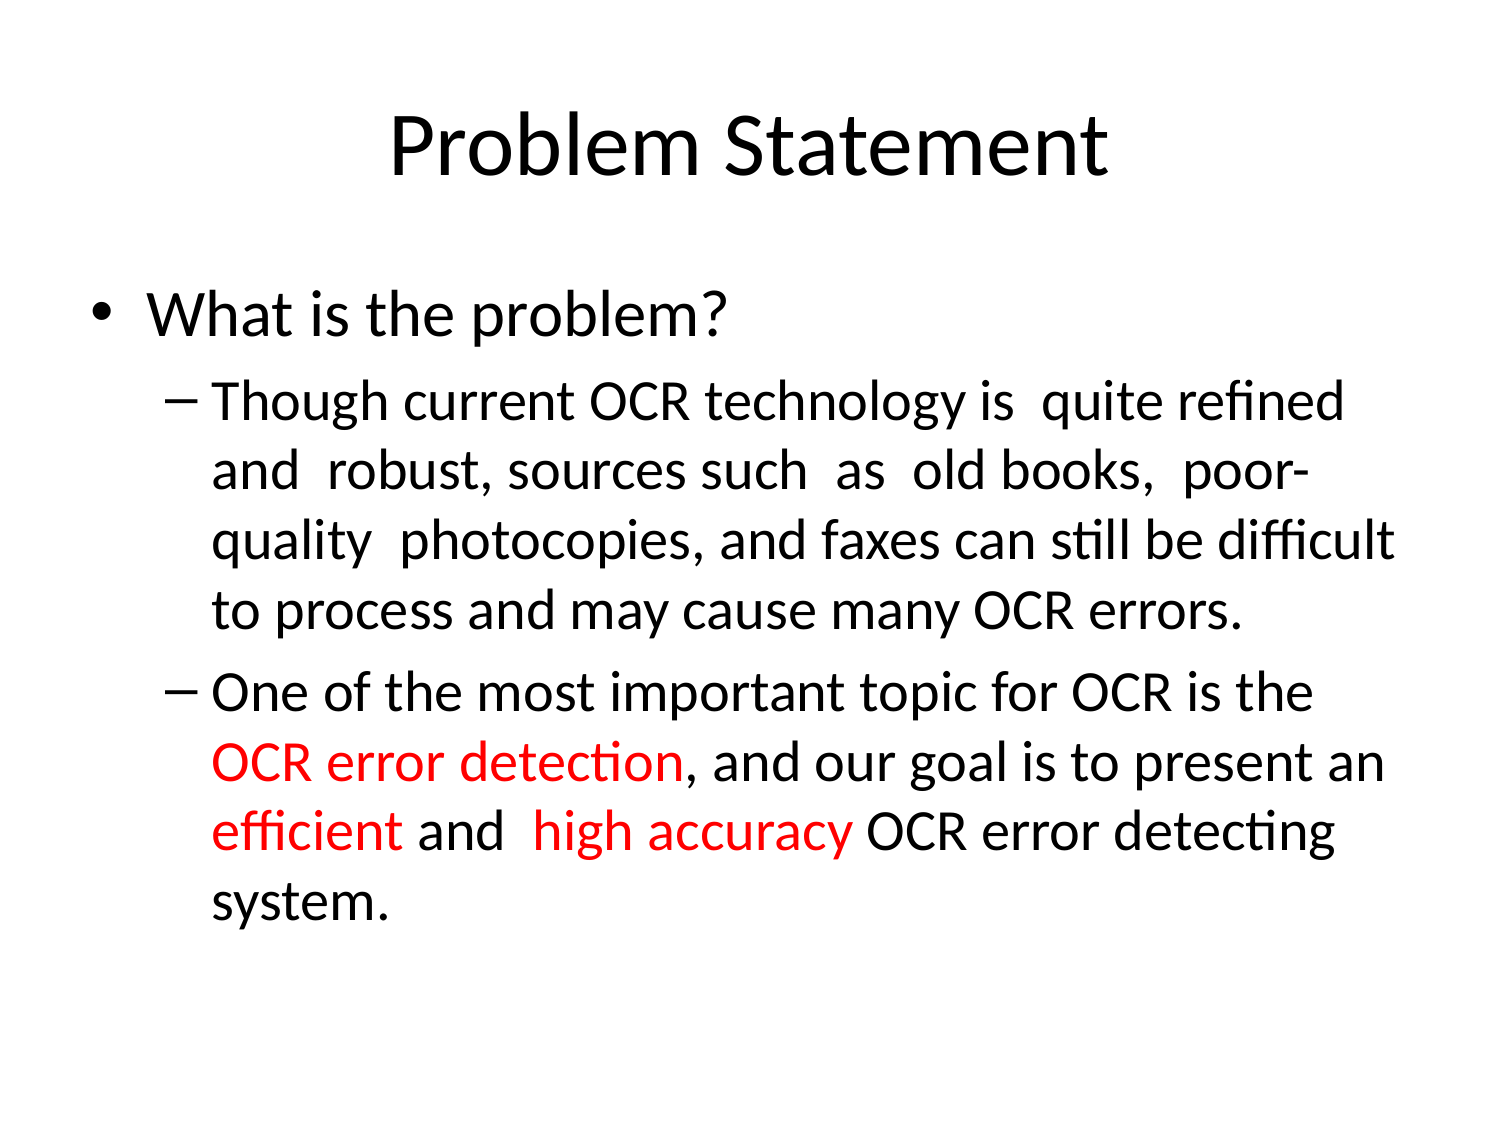

# Problem Statement
What is the problem?
Though current OCR technology is  quite refined  and  robust, sources such  as  old books,  poor-quality  photocopies, and faxes can still be difficult to process and may cause many OCR errors.
One of the most important topic for OCR is the OCR error detection, and our goal is to present an efficient and  high accuracy OCR error detecting system.